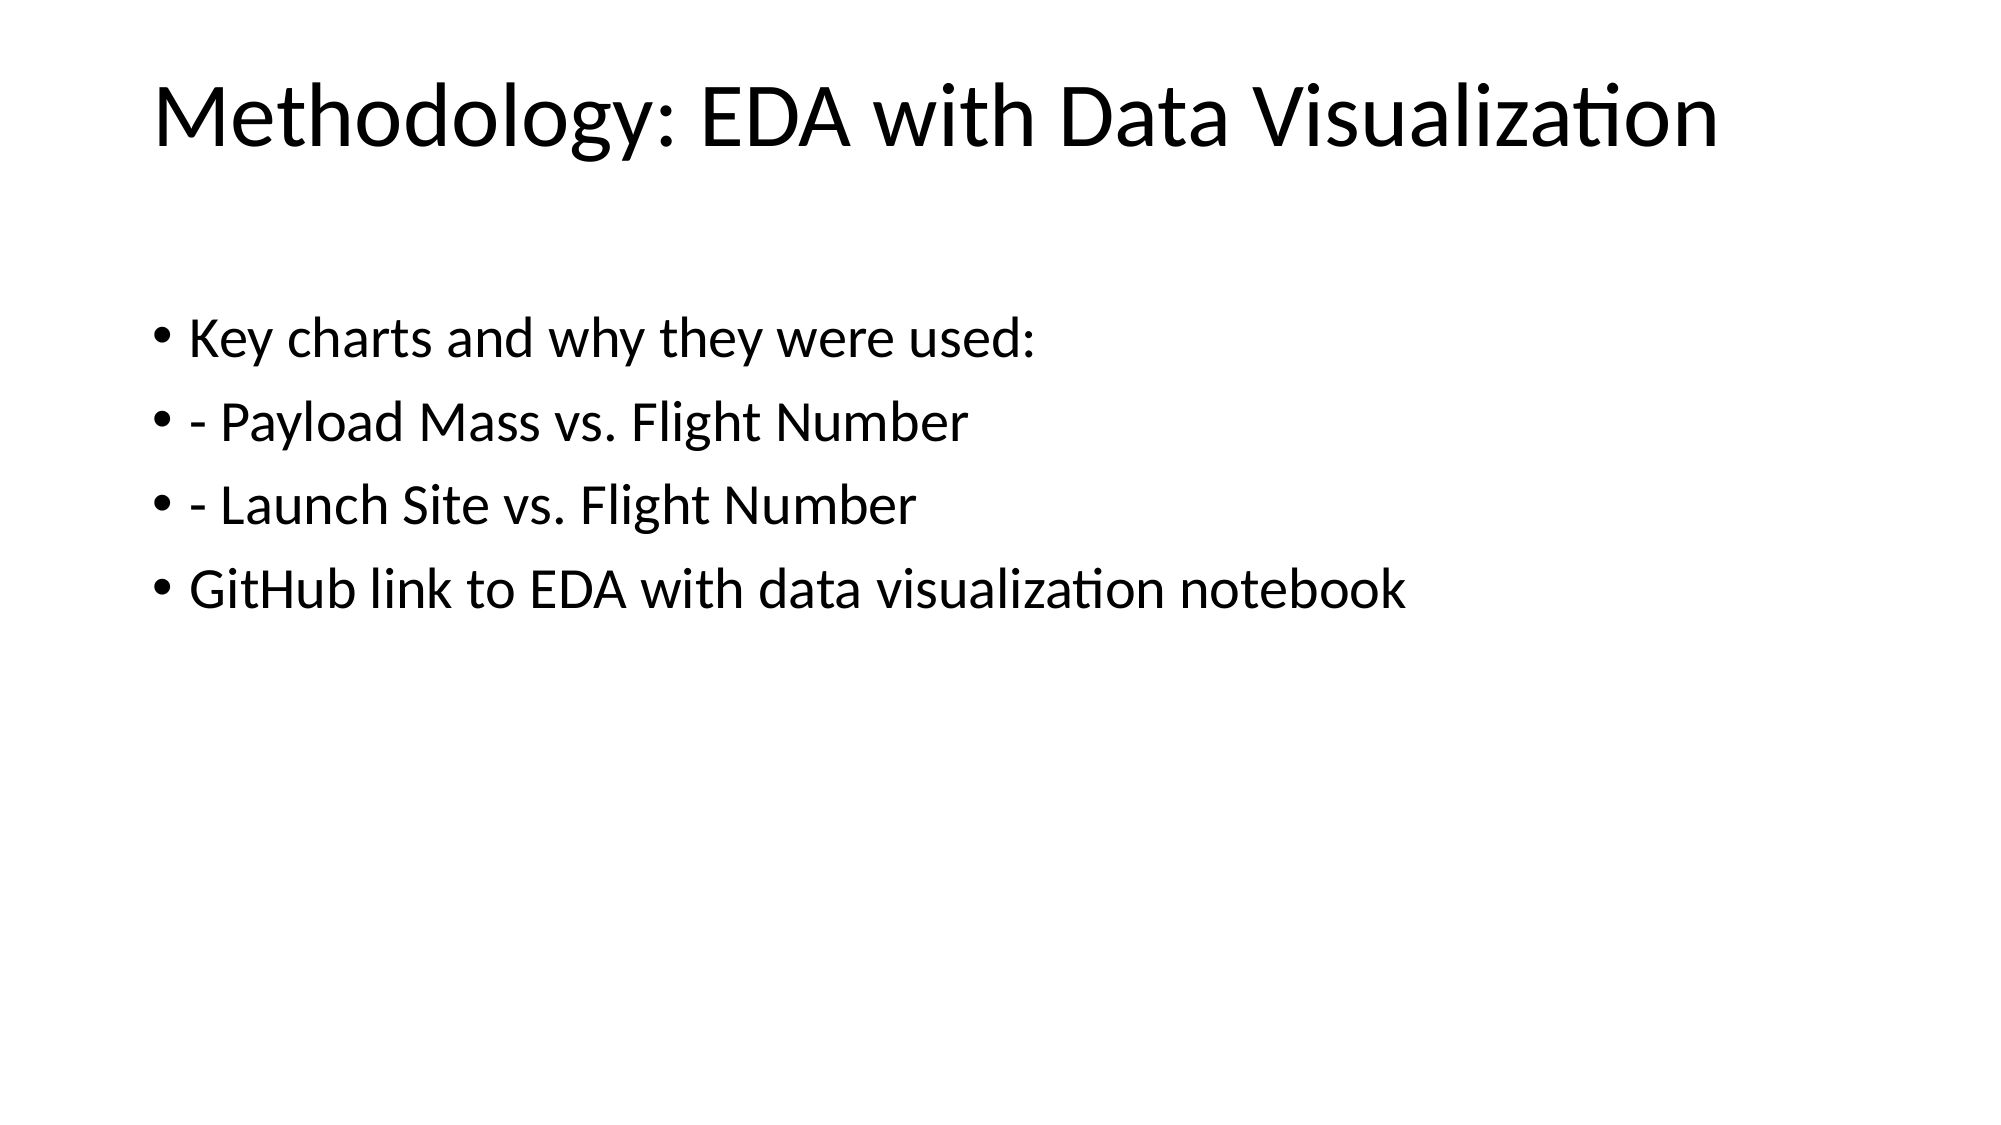

# Methodology: EDA with Data Visualization
Key charts and why they were used:
- Payload Mass vs. Flight Number
- Launch Site vs. Flight Number
GitHub link to EDA with data visualization notebook